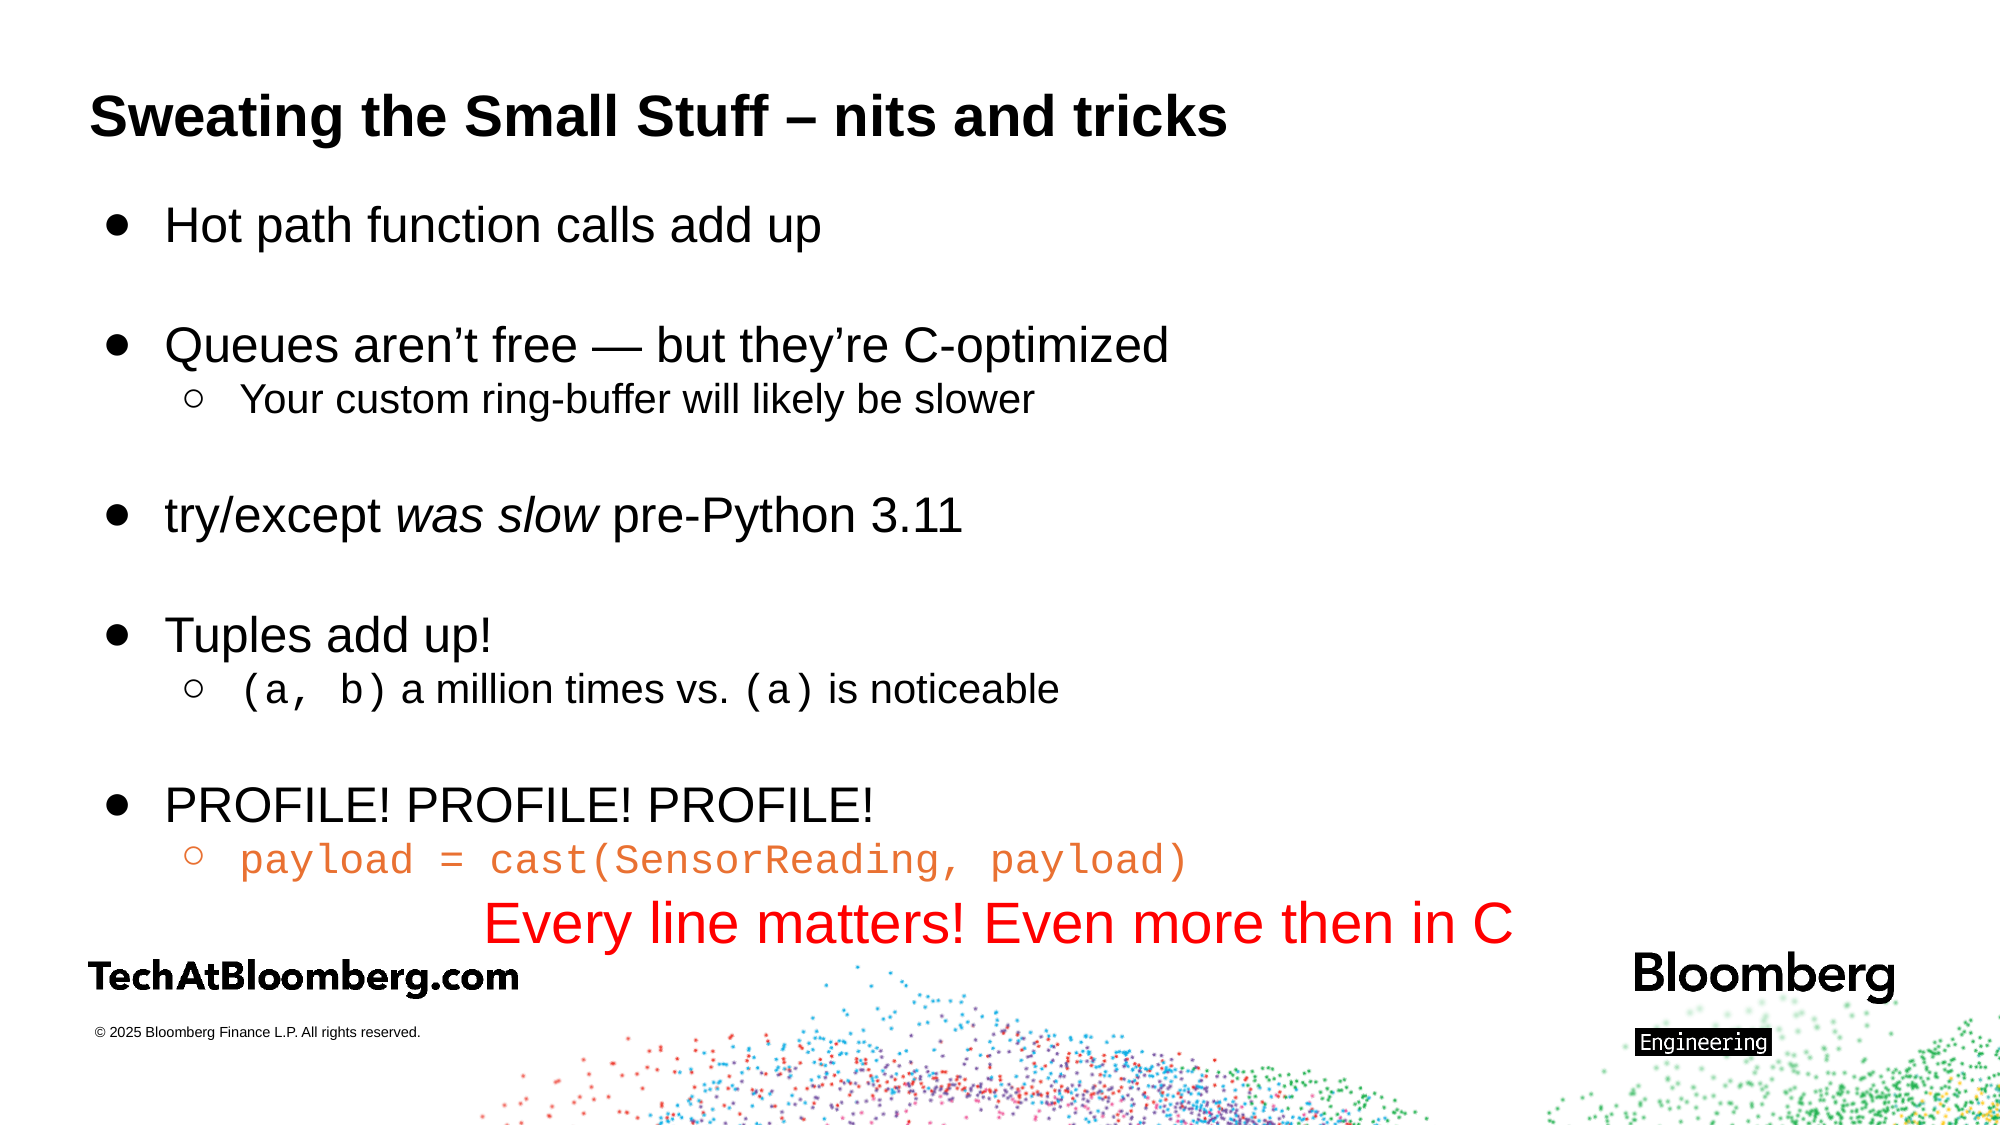

# Sweating the Small Stuff – nits and tricks
Hot path function calls add up

Queues aren’t free — but they’re C-optimized
Your custom ring-buffer will likely be slower

try/except was slow pre-Python 3.11

Tuples add up!
(a, b) a million times vs. (a) is noticeable

PROFILE! PROFILE! PROFILE!
payload = cast(SensorReading, payload)
Every line matters! Even more then in C